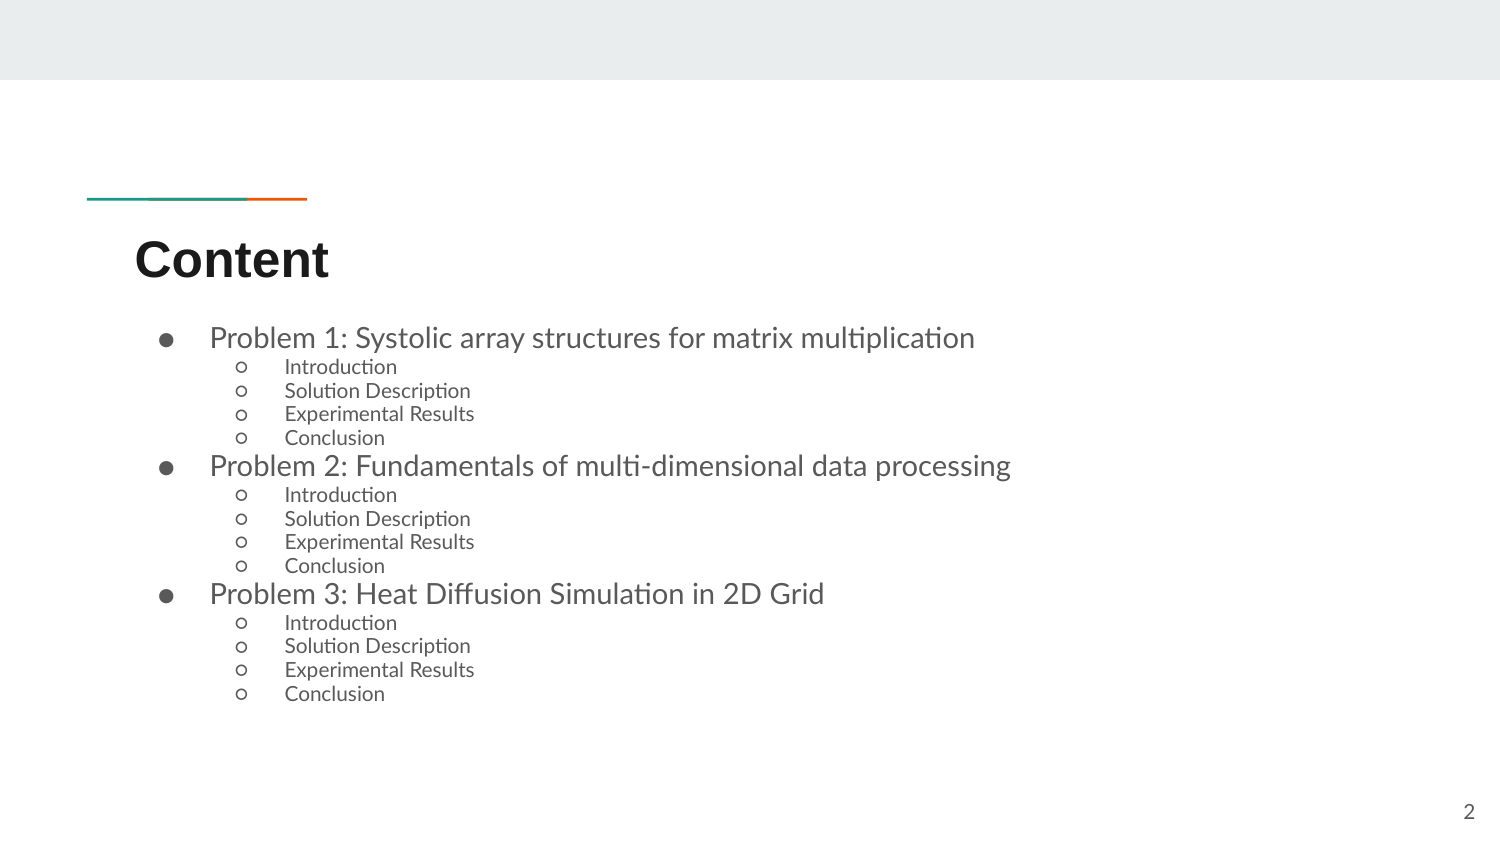

# Content
Problem 1: Systolic array structures for matrix multiplication
Introduction
Solution Description
Experimental Results
Conclusion
Problem 2: Fundamentals of multi-dimensional data processing
Introduction
Solution Description
Experimental Results
Conclusion
Problem 3: Heat Diffusion Simulation in 2D Grid
Introduction
Solution Description
Experimental Results
Conclusion

2